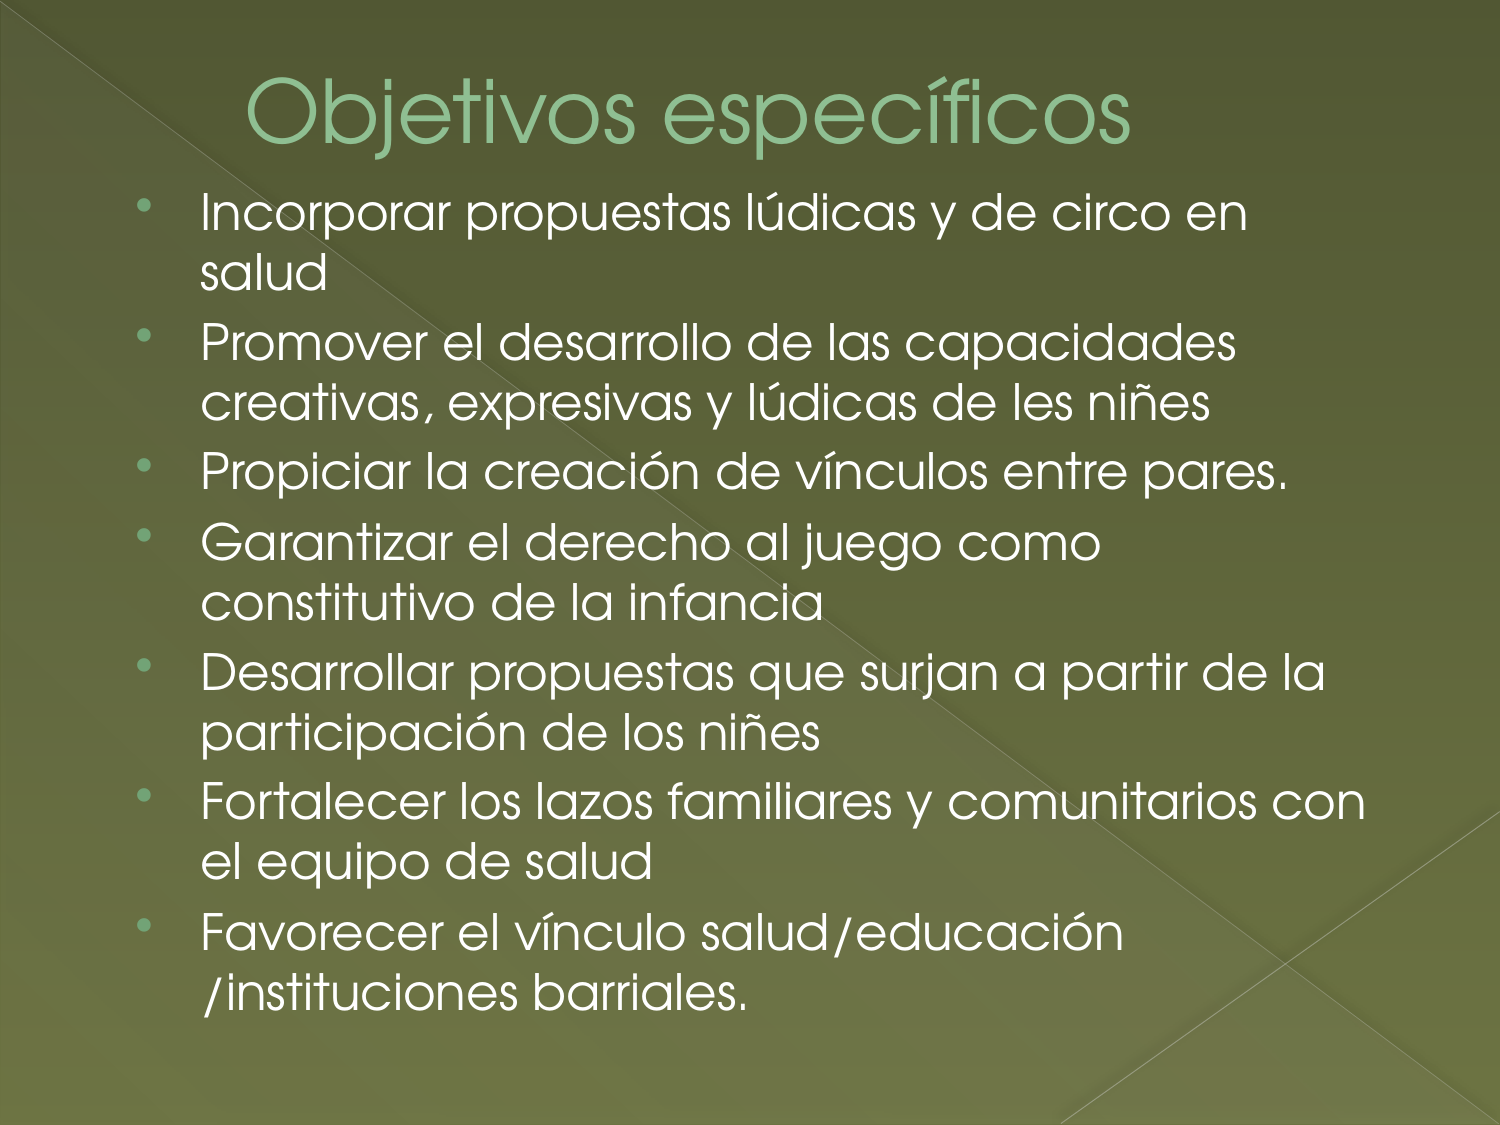

# Objetivos específicos
Incorporar propuestas lúdicas y de circo en salud
Promover el desarrollo de las capacidades creativas, expresivas y lúdicas de les niñes
Propiciar la creación de vínculos entre pares.
Garantizar el derecho al juego como constitutivo de la infancia
Desarrollar propuestas que surjan a partir de la participación de los niñes
Fortalecer los lazos familiares y comunitarios con el equipo de salud
Favorecer el vínculo salud/educación /instituciones barriales.